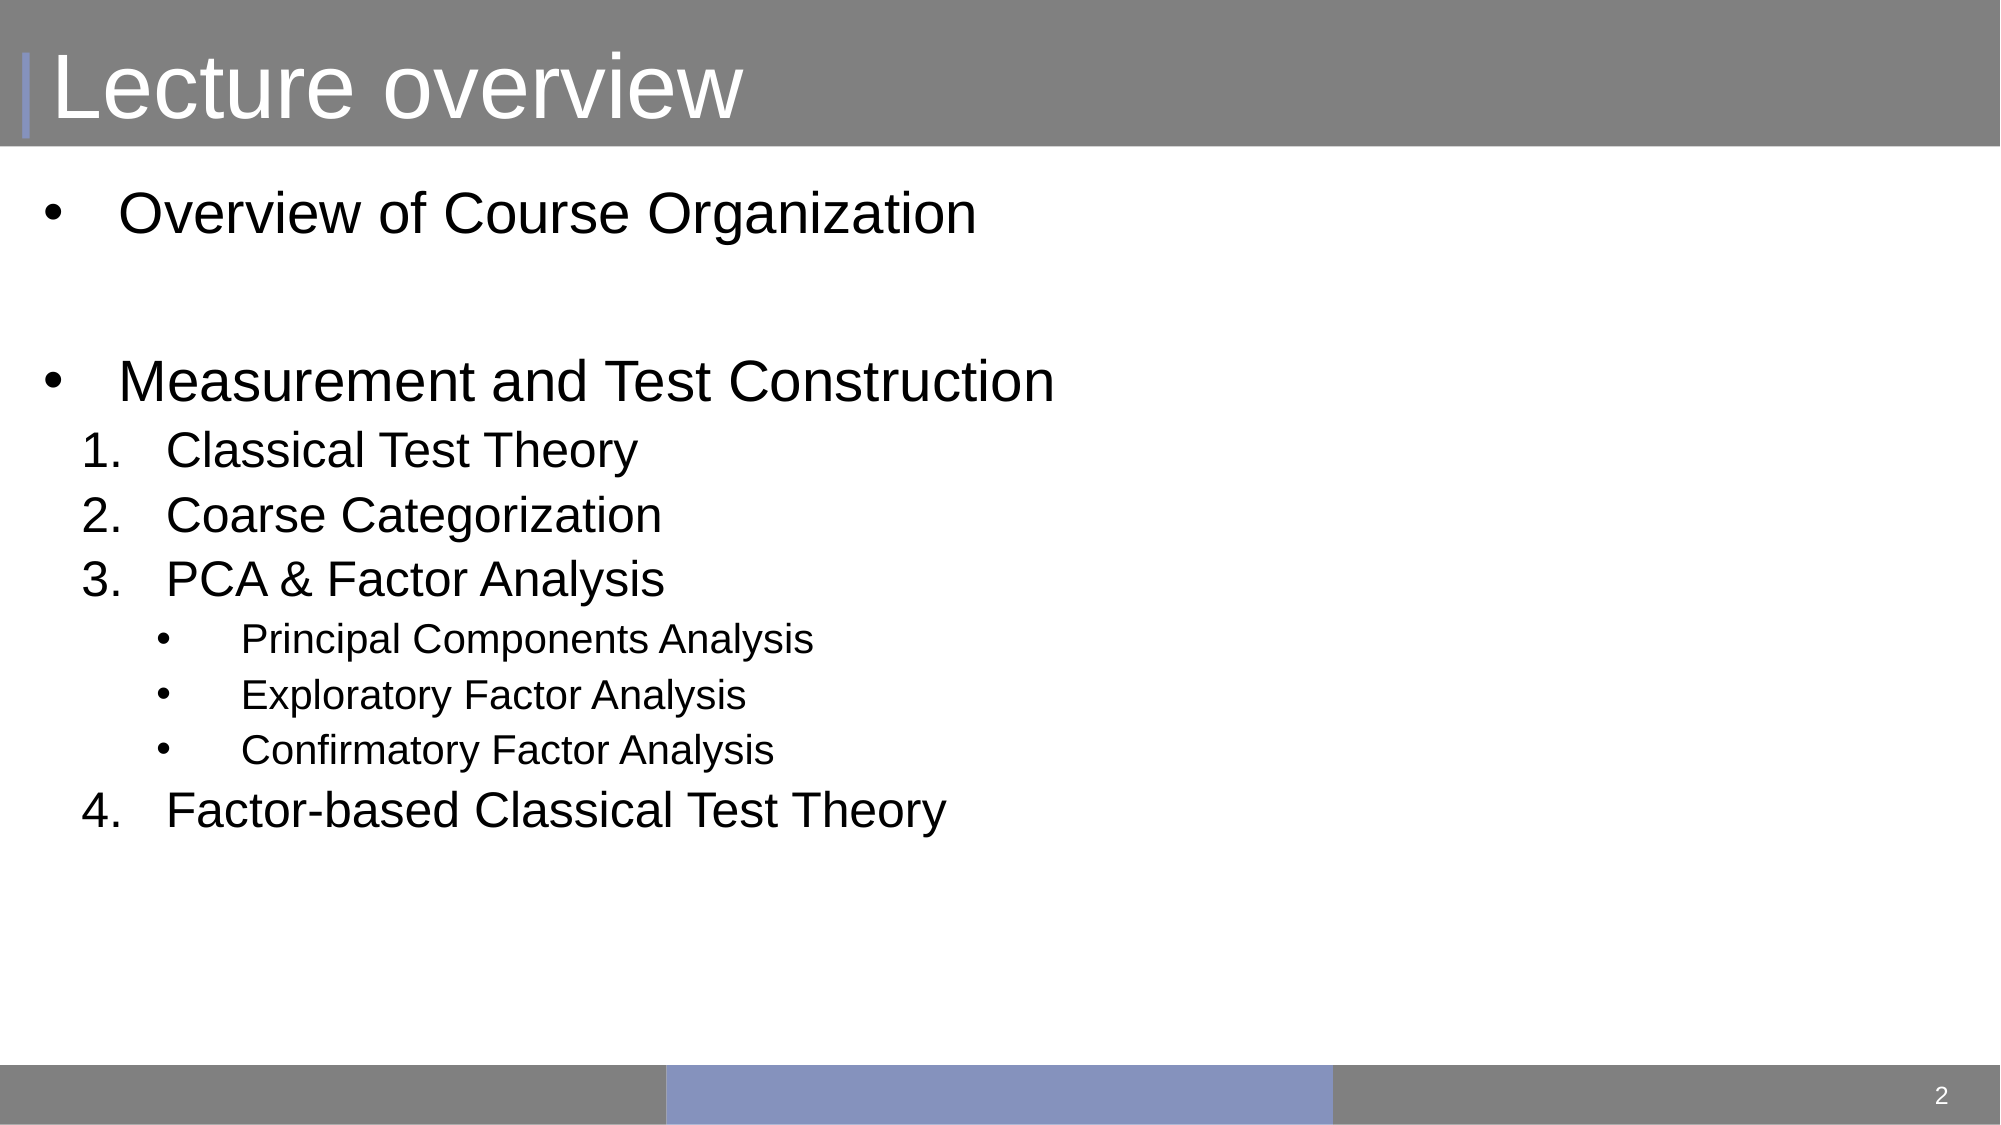

# Lecture overview
Overview of Course Organization

Measurement and Test Construction
Classical Test Theory
Coarse Categorization
PCA & Factor Analysis
Principal Components Analysis
Exploratory Factor Analysis
Confirmatory Factor Analysis
Factor-based Classical Test Theory
2